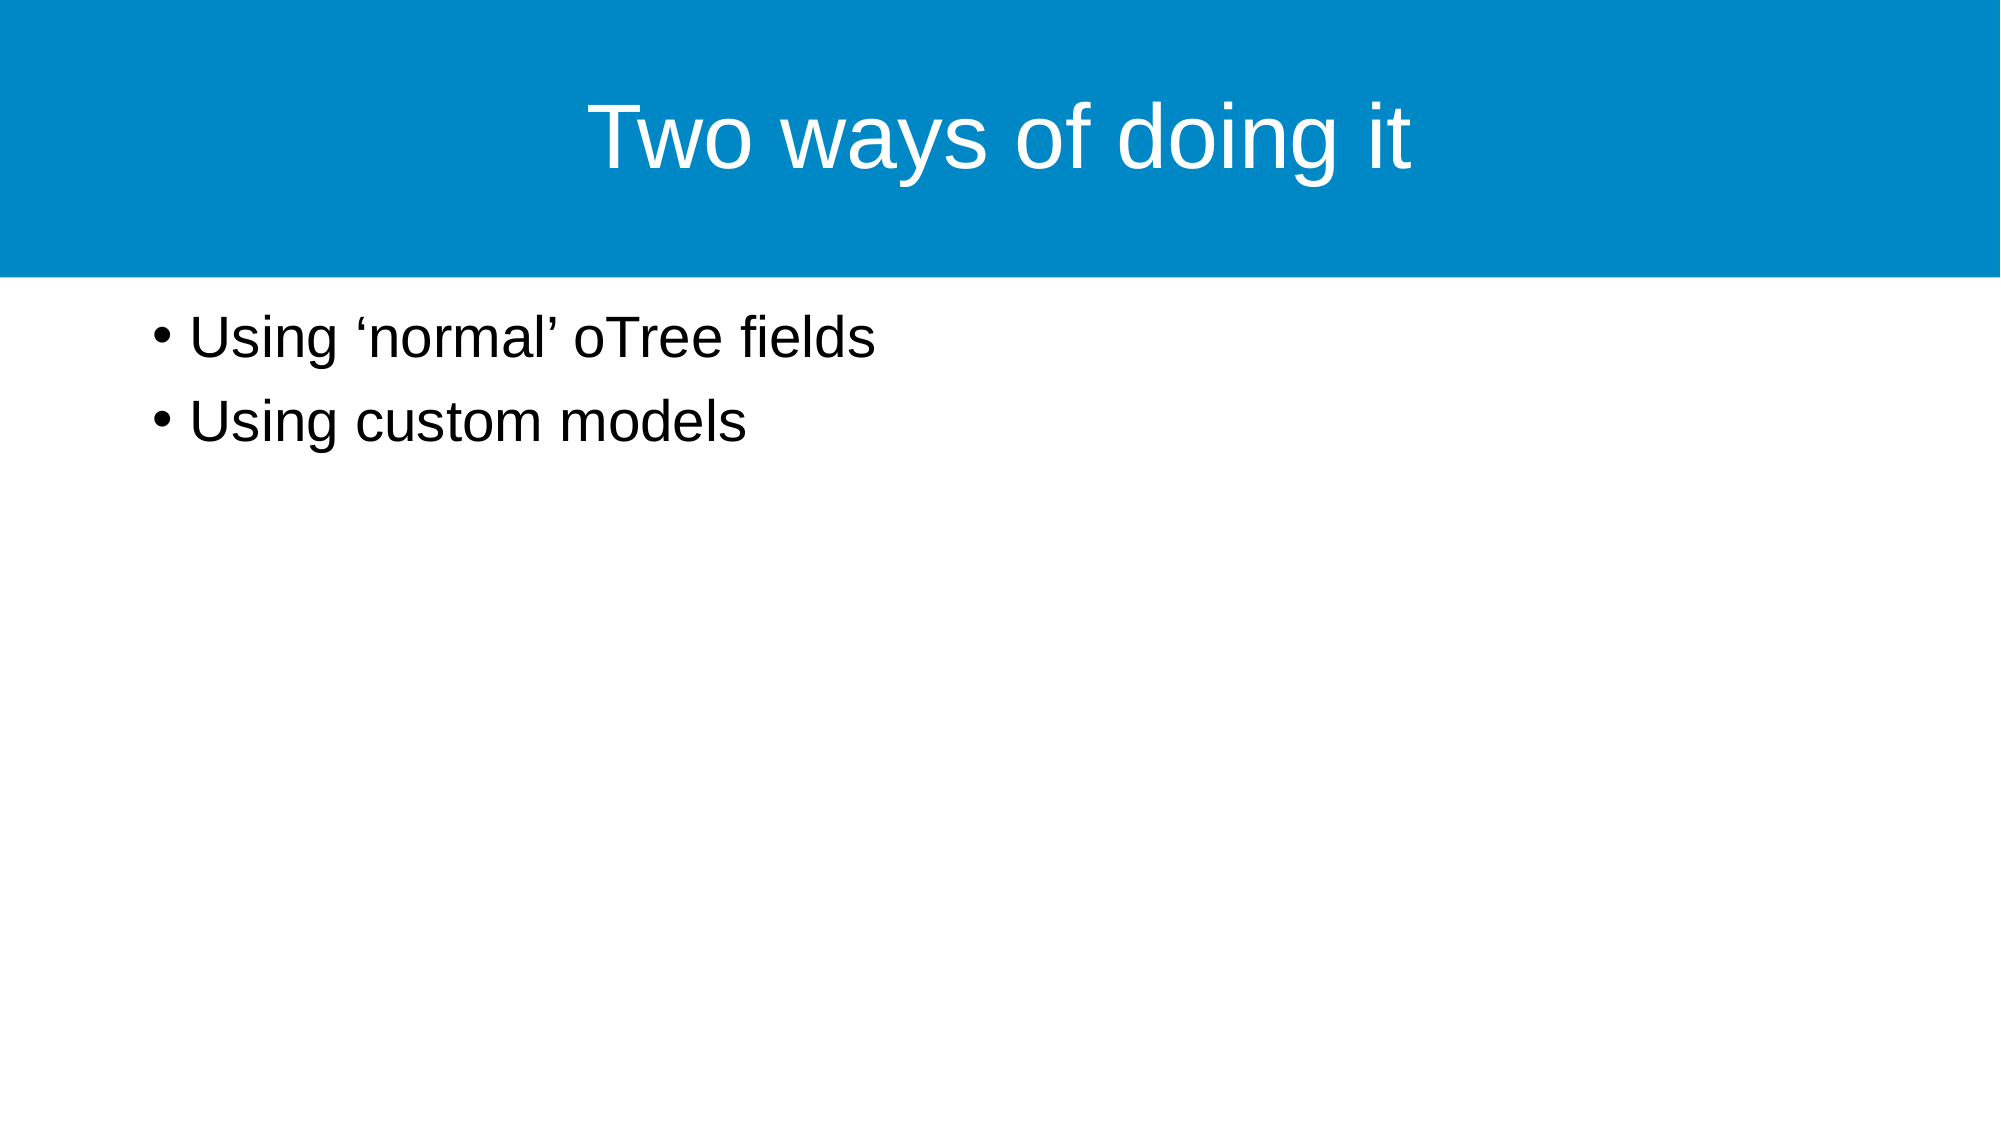

# Two ways of doing it
Using ‘normal’ oTree fields
Using custom models